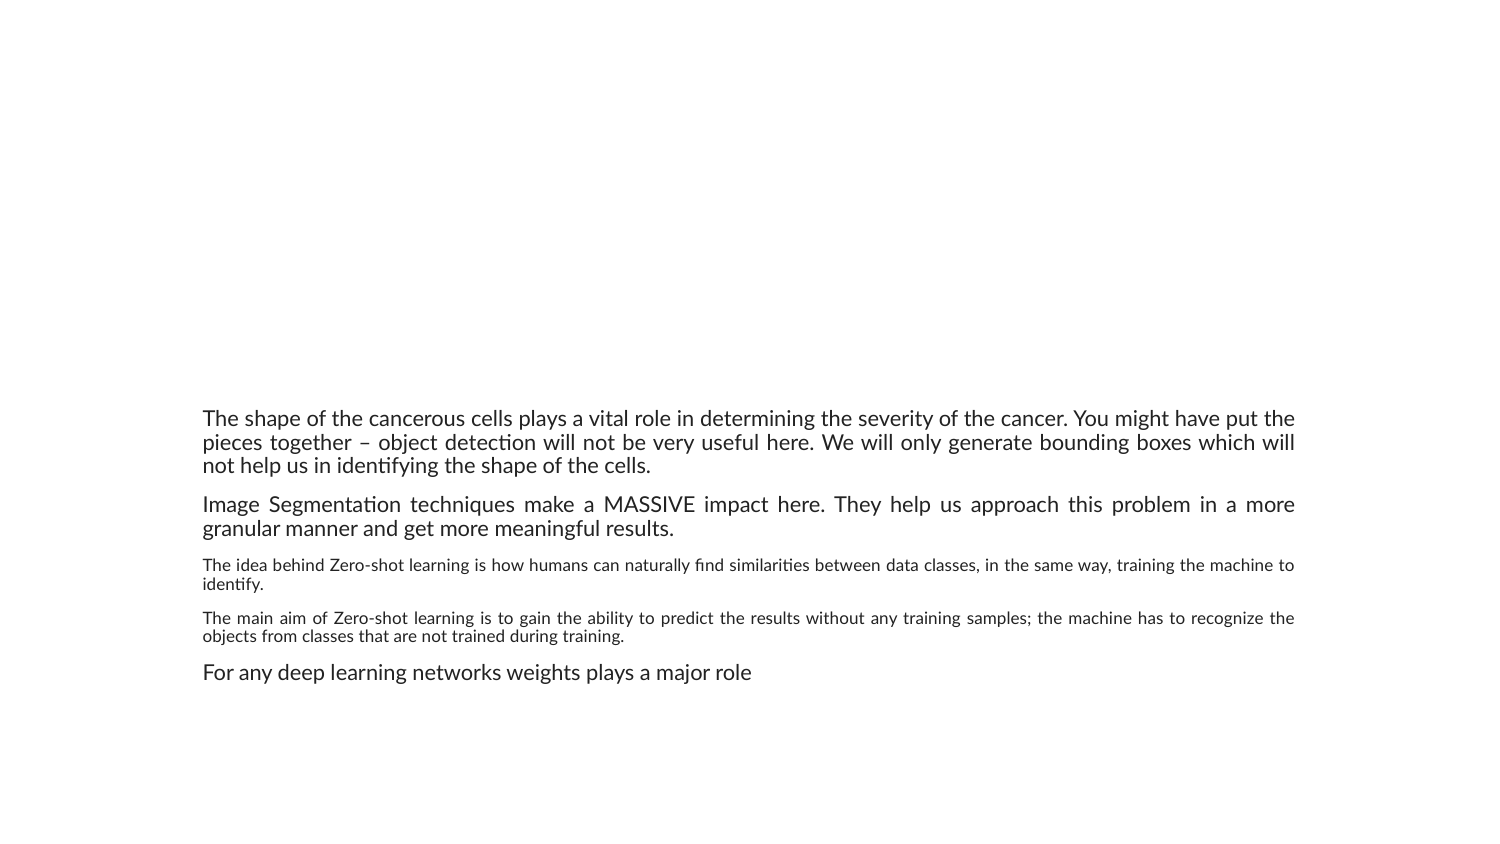

#
The shape of the cancerous cells plays a vital role in determining the severity of the cancer. You might have put the pieces together – object detection will not be very useful here. We will only generate bounding boxes which will not help us in identifying the shape of the cells.
Image Segmentation techniques make a MASSIVE impact here. They help us approach this problem in a more granular manner and get more meaningful results.
The idea behind Zero-shot learning is how humans can naturally find similarities between data classes, in the same way, training the machine to identify.
The main aim of Zero-shot learning is to gain the ability to predict the results without any training samples; the machine has to recognize the objects from classes that are not trained during training.
For any deep learning networks weights plays a major role